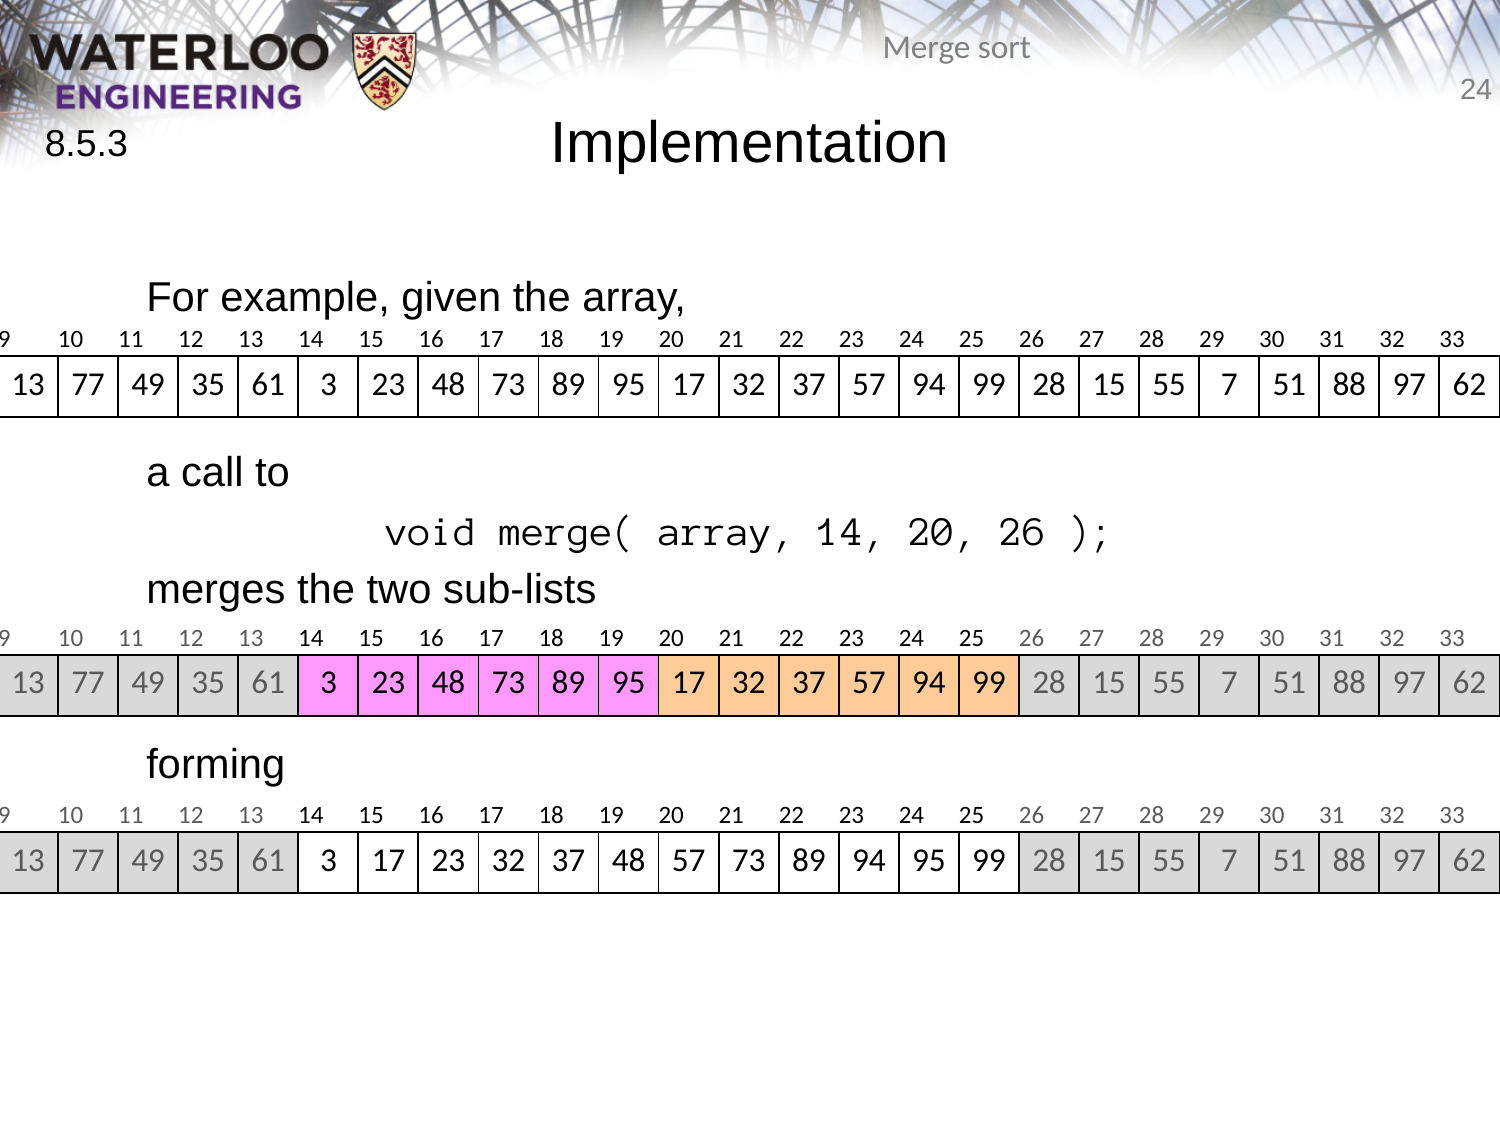

# Implementation
8.5.3
	For example, given the array,

	a call to
void merge( array, 14, 20, 26 );
	merges the two sub-lists

	forming

| 9 | 10 | 11 | 12 | 13 | 14 | 15 | 16 | 17 | 18 | 19 | 20 | 21 | 22 | 23 | 24 | 25 | 26 | 27 | 28 | 29 | 30 | 31 | 32 | 33 |
| --- | --- | --- | --- | --- | --- | --- | --- | --- | --- | --- | --- | --- | --- | --- | --- | --- | --- | --- | --- | --- | --- | --- | --- | --- |
| 13 | 77 | 49 | 35 | 61 | 3 | 23 | 48 | 73 | 89 | 95 | 17 | 32 | 37 | 57 | 94 | 99 | 28 | 15 | 55 | 7 | 51 | 88 | 97 | 62 |
| 9 | 10 | 11 | 12 | 13 | 14 | 15 | 16 | 17 | 18 | 19 | 20 | 21 | 22 | 23 | 24 | 25 | 26 | 27 | 28 | 29 | 30 | 31 | 32 | 33 |
| --- | --- | --- | --- | --- | --- | --- | --- | --- | --- | --- | --- | --- | --- | --- | --- | --- | --- | --- | --- | --- | --- | --- | --- | --- |
| 13 | 77 | 49 | 35 | 61 | 3 | 23 | 48 | 73 | 89 | 95 | 17 | 32 | 37 | 57 | 94 | 99 | 28 | 15 | 55 | 7 | 51 | 88 | 97 | 62 |
| 9 | 10 | 11 | 12 | 13 | 14 | 15 | 16 | 17 | 18 | 19 | 20 | 21 | 22 | 23 | 24 | 25 | 26 | 27 | 28 | 29 | 30 | 31 | 32 | 33 |
| --- | --- | --- | --- | --- | --- | --- | --- | --- | --- | --- | --- | --- | --- | --- | --- | --- | --- | --- | --- | --- | --- | --- | --- | --- |
| 13 | 77 | 49 | 35 | 61 | 3 | 17 | 23 | 32 | 37 | 48 | 57 | 73 | 89 | 94 | 95 | 99 | 28 | 15 | 55 | 7 | 51 | 88 | 97 | 62 |